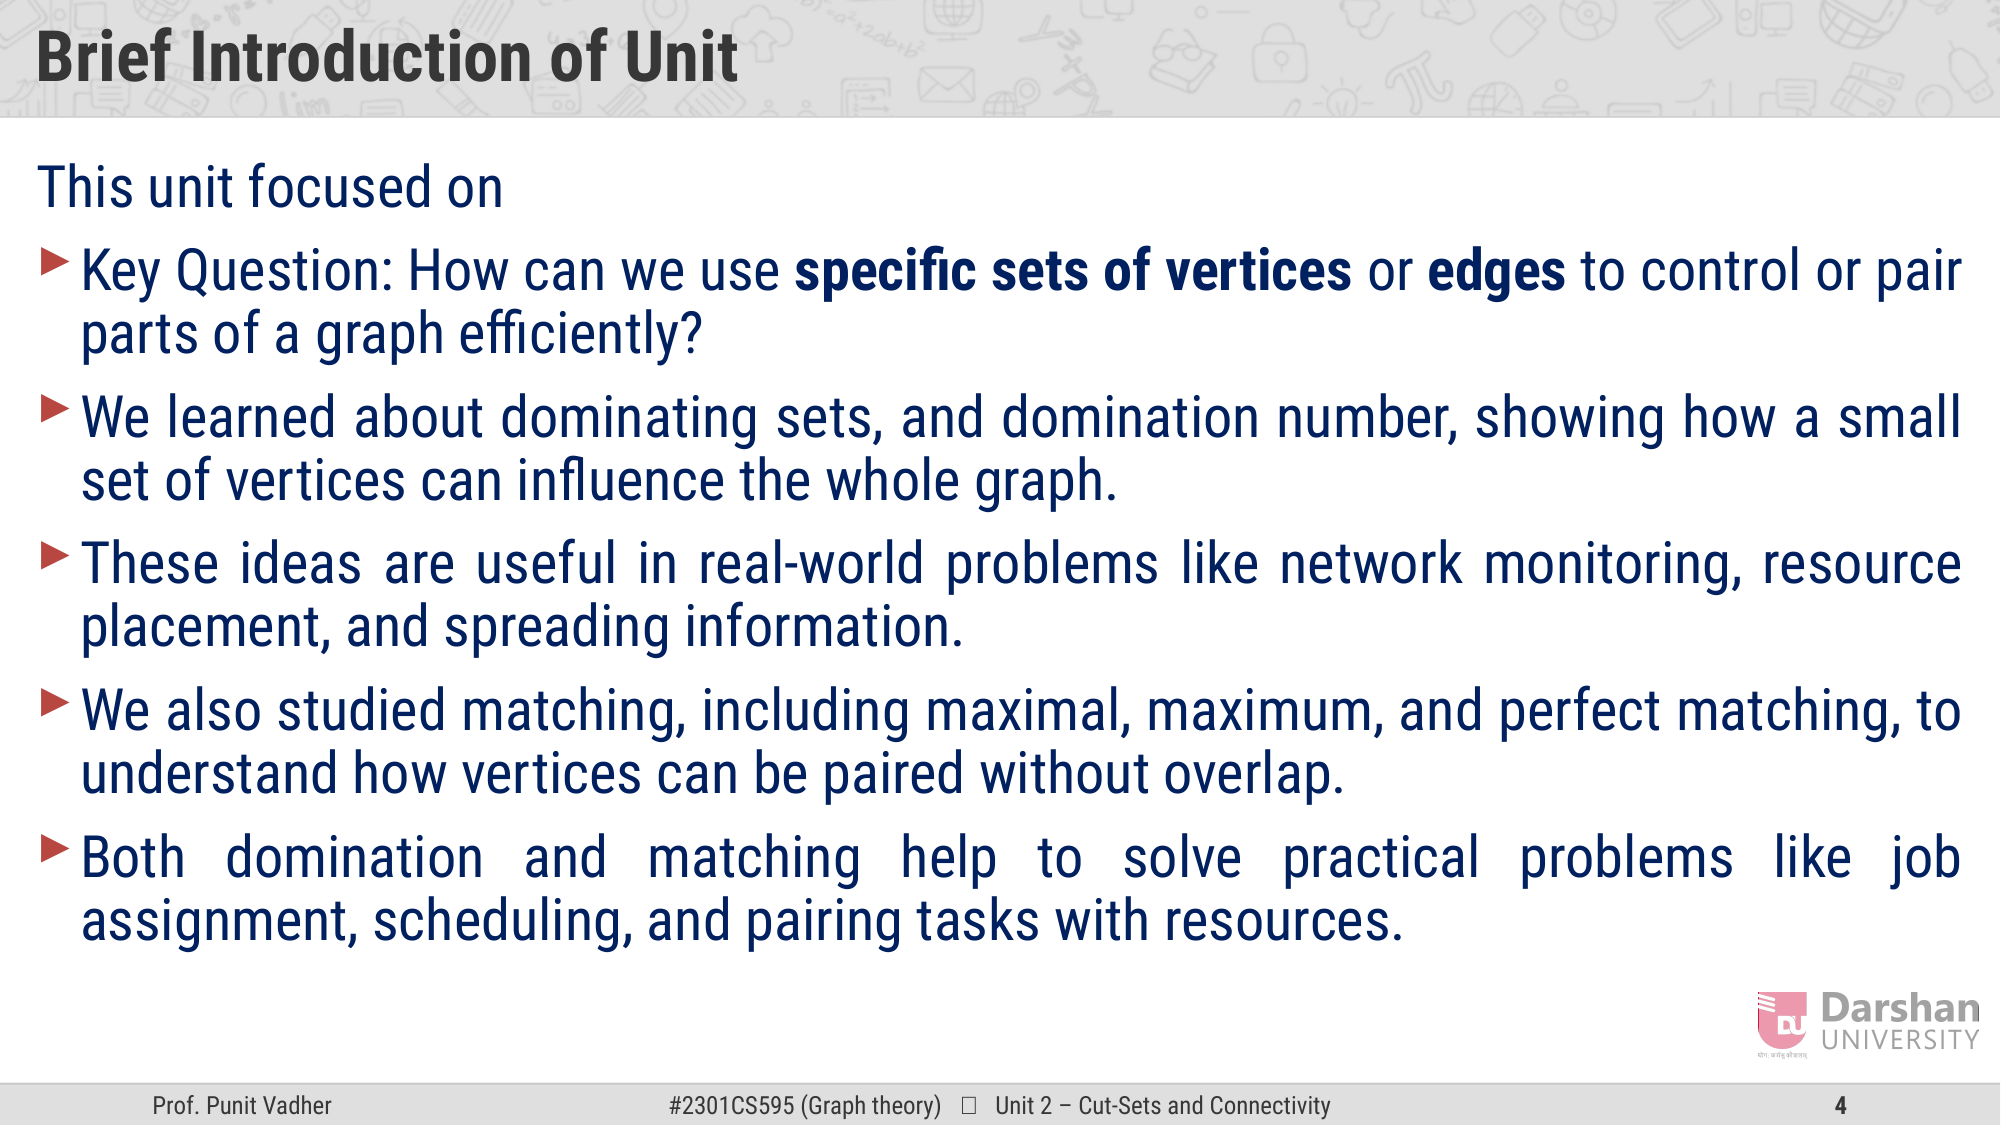

# Brief Introduction of Unit
This unit focused on
Key Question: How can we use specific sets of vertices or edges to control or pair parts of a graph efficiently?
We learned about dominating sets, and domination number, showing how a small set of vertices can influence the whole graph.
These ideas are useful in real-world problems like network monitoring, resource placement, and spreading information.
We also studied matching, including maximal, maximum, and perfect matching, to understand how vertices can be paired without overlap.
Both domination and matching help to solve practical problems like job assignment, scheduling, and pairing tasks with resources.